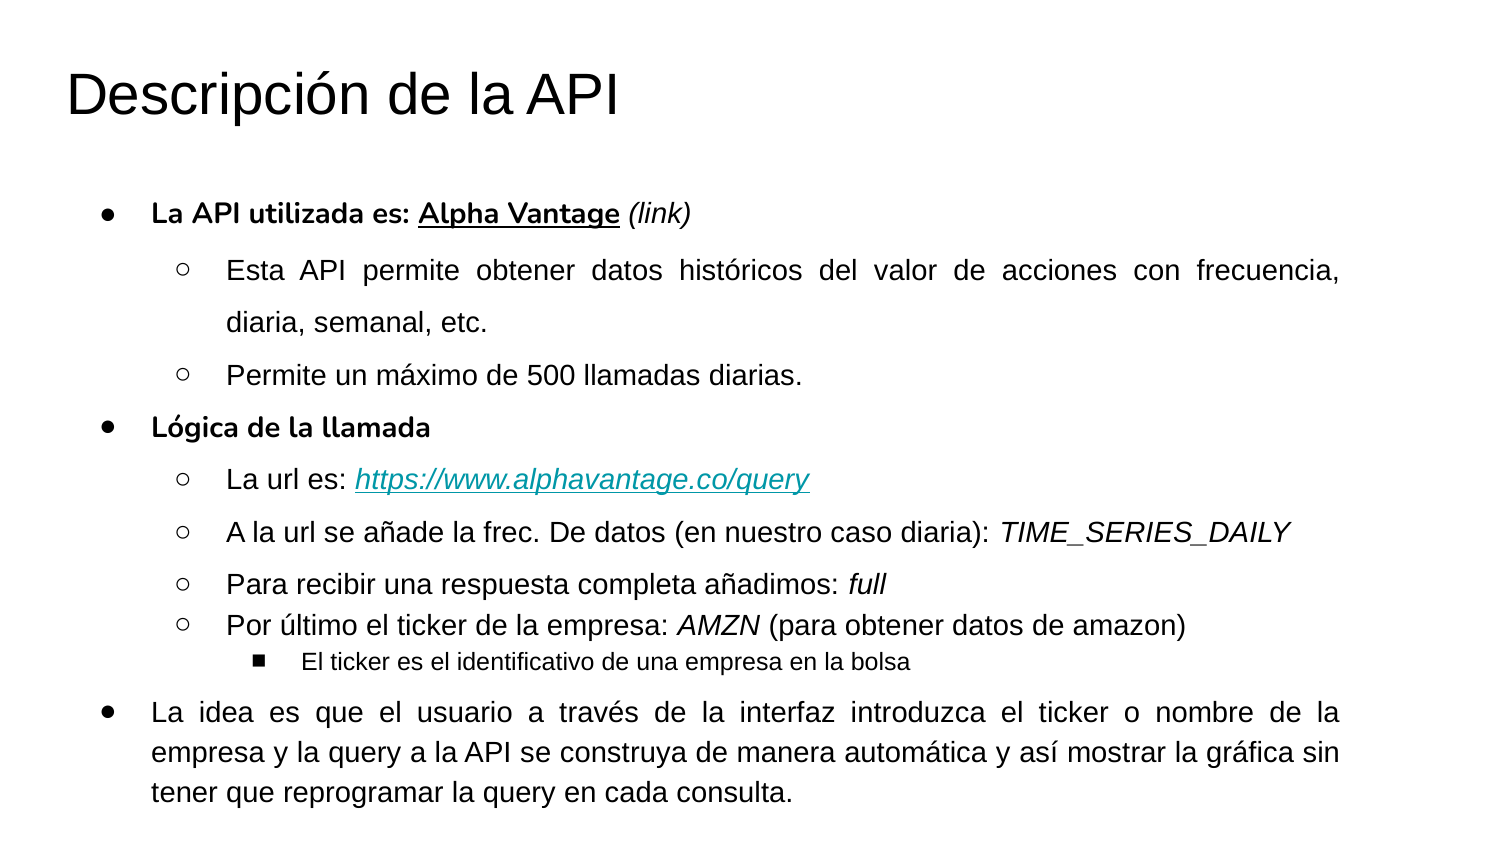

# Descripción de la API
La API utilizada es: Alpha Vantage (link)
Esta API permite obtener datos históricos del valor de acciones con frecuencia, diaria, semanal, etc.
Permite un máximo de 500 llamadas diarias.
Lógica de la llamada
La url es: https://www.alphavantage.co/query
A la url se añade la frec. De datos (en nuestro caso diaria): TIME_SERIES_DAILY
Para recibir una respuesta completa añadimos: full
Por último el ticker de la empresa: AMZN (para obtener datos de amazon)
El ticker es el identificativo de una empresa en la bolsa
La idea es que el usuario a través de la interfaz introduzca el ticker o nombre de la empresa y la query a la API se construya de manera automática y así mostrar la gráfica sin tener que reprogramar la query en cada consulta.